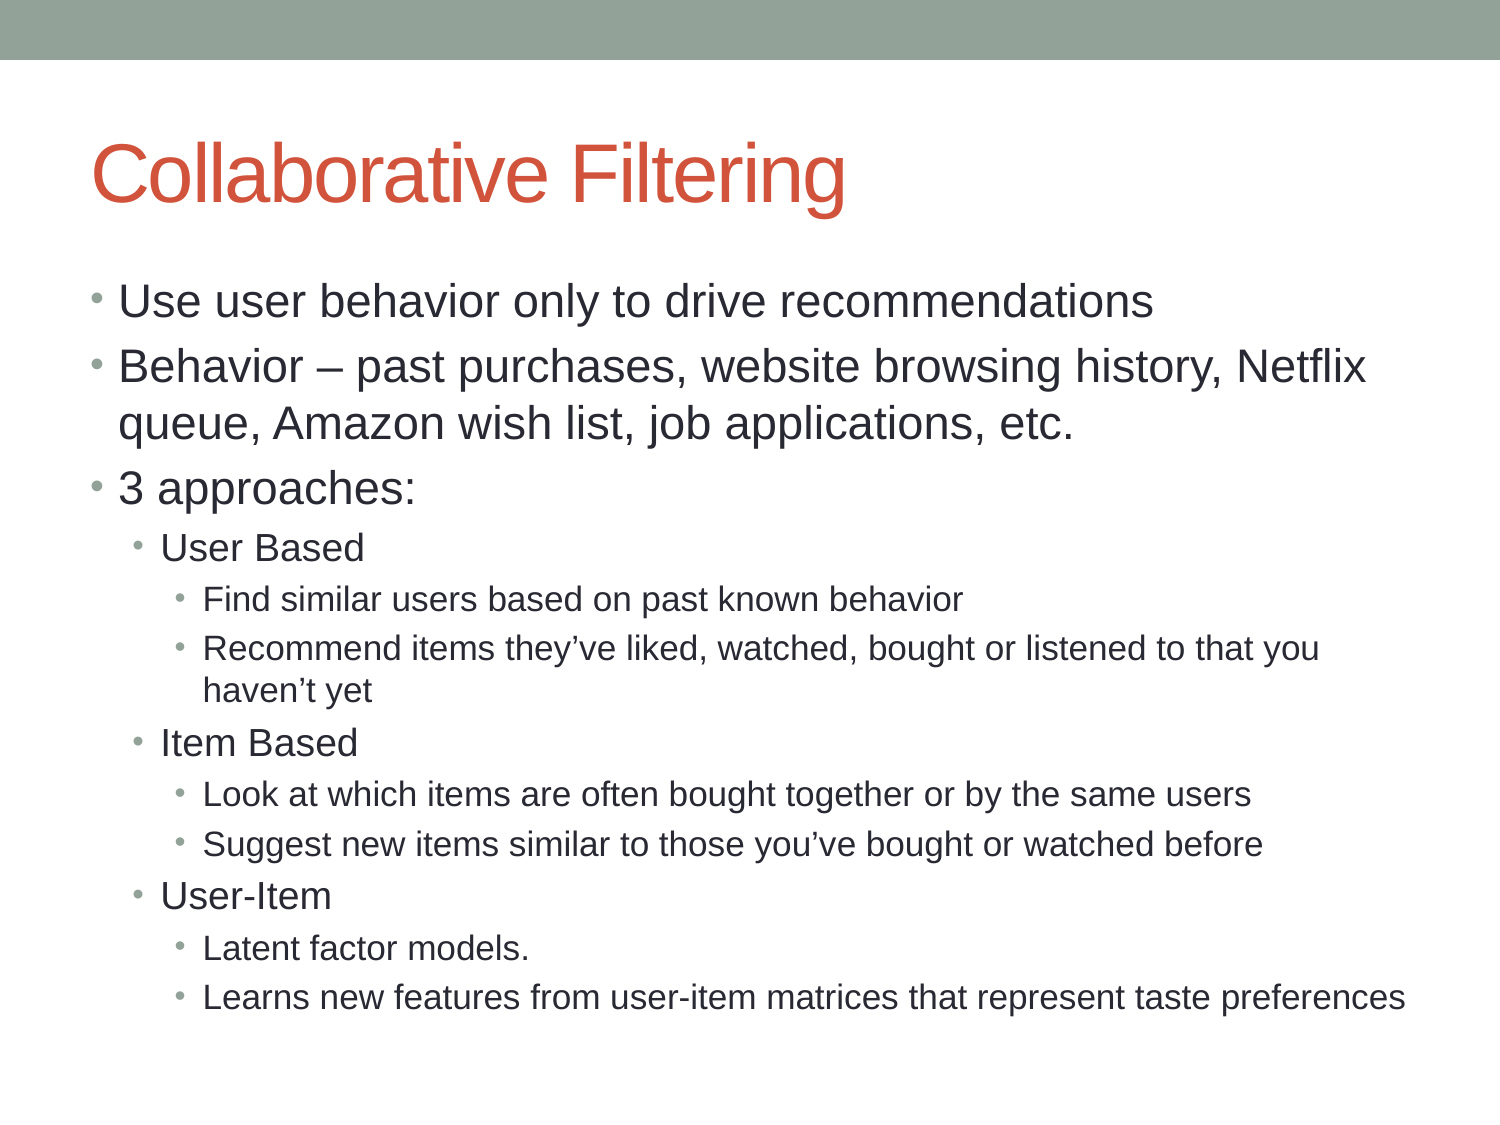

# Collaborative Filtering
Use user behavior only to drive recommendations
Behavior – past purchases, website browsing history, Netflix queue, Amazon wish list, job applications, etc.
3 approaches:
User Based
Find similar users based on past known behavior
Recommend items they’ve liked, watched, bought or listened to that you haven’t yet
Item Based
Look at which items are often bought together or by the same users
Suggest new items similar to those you’ve bought or watched before
User-Item
Latent factor models.
Learns new features from user-item matrices that represent taste preferences